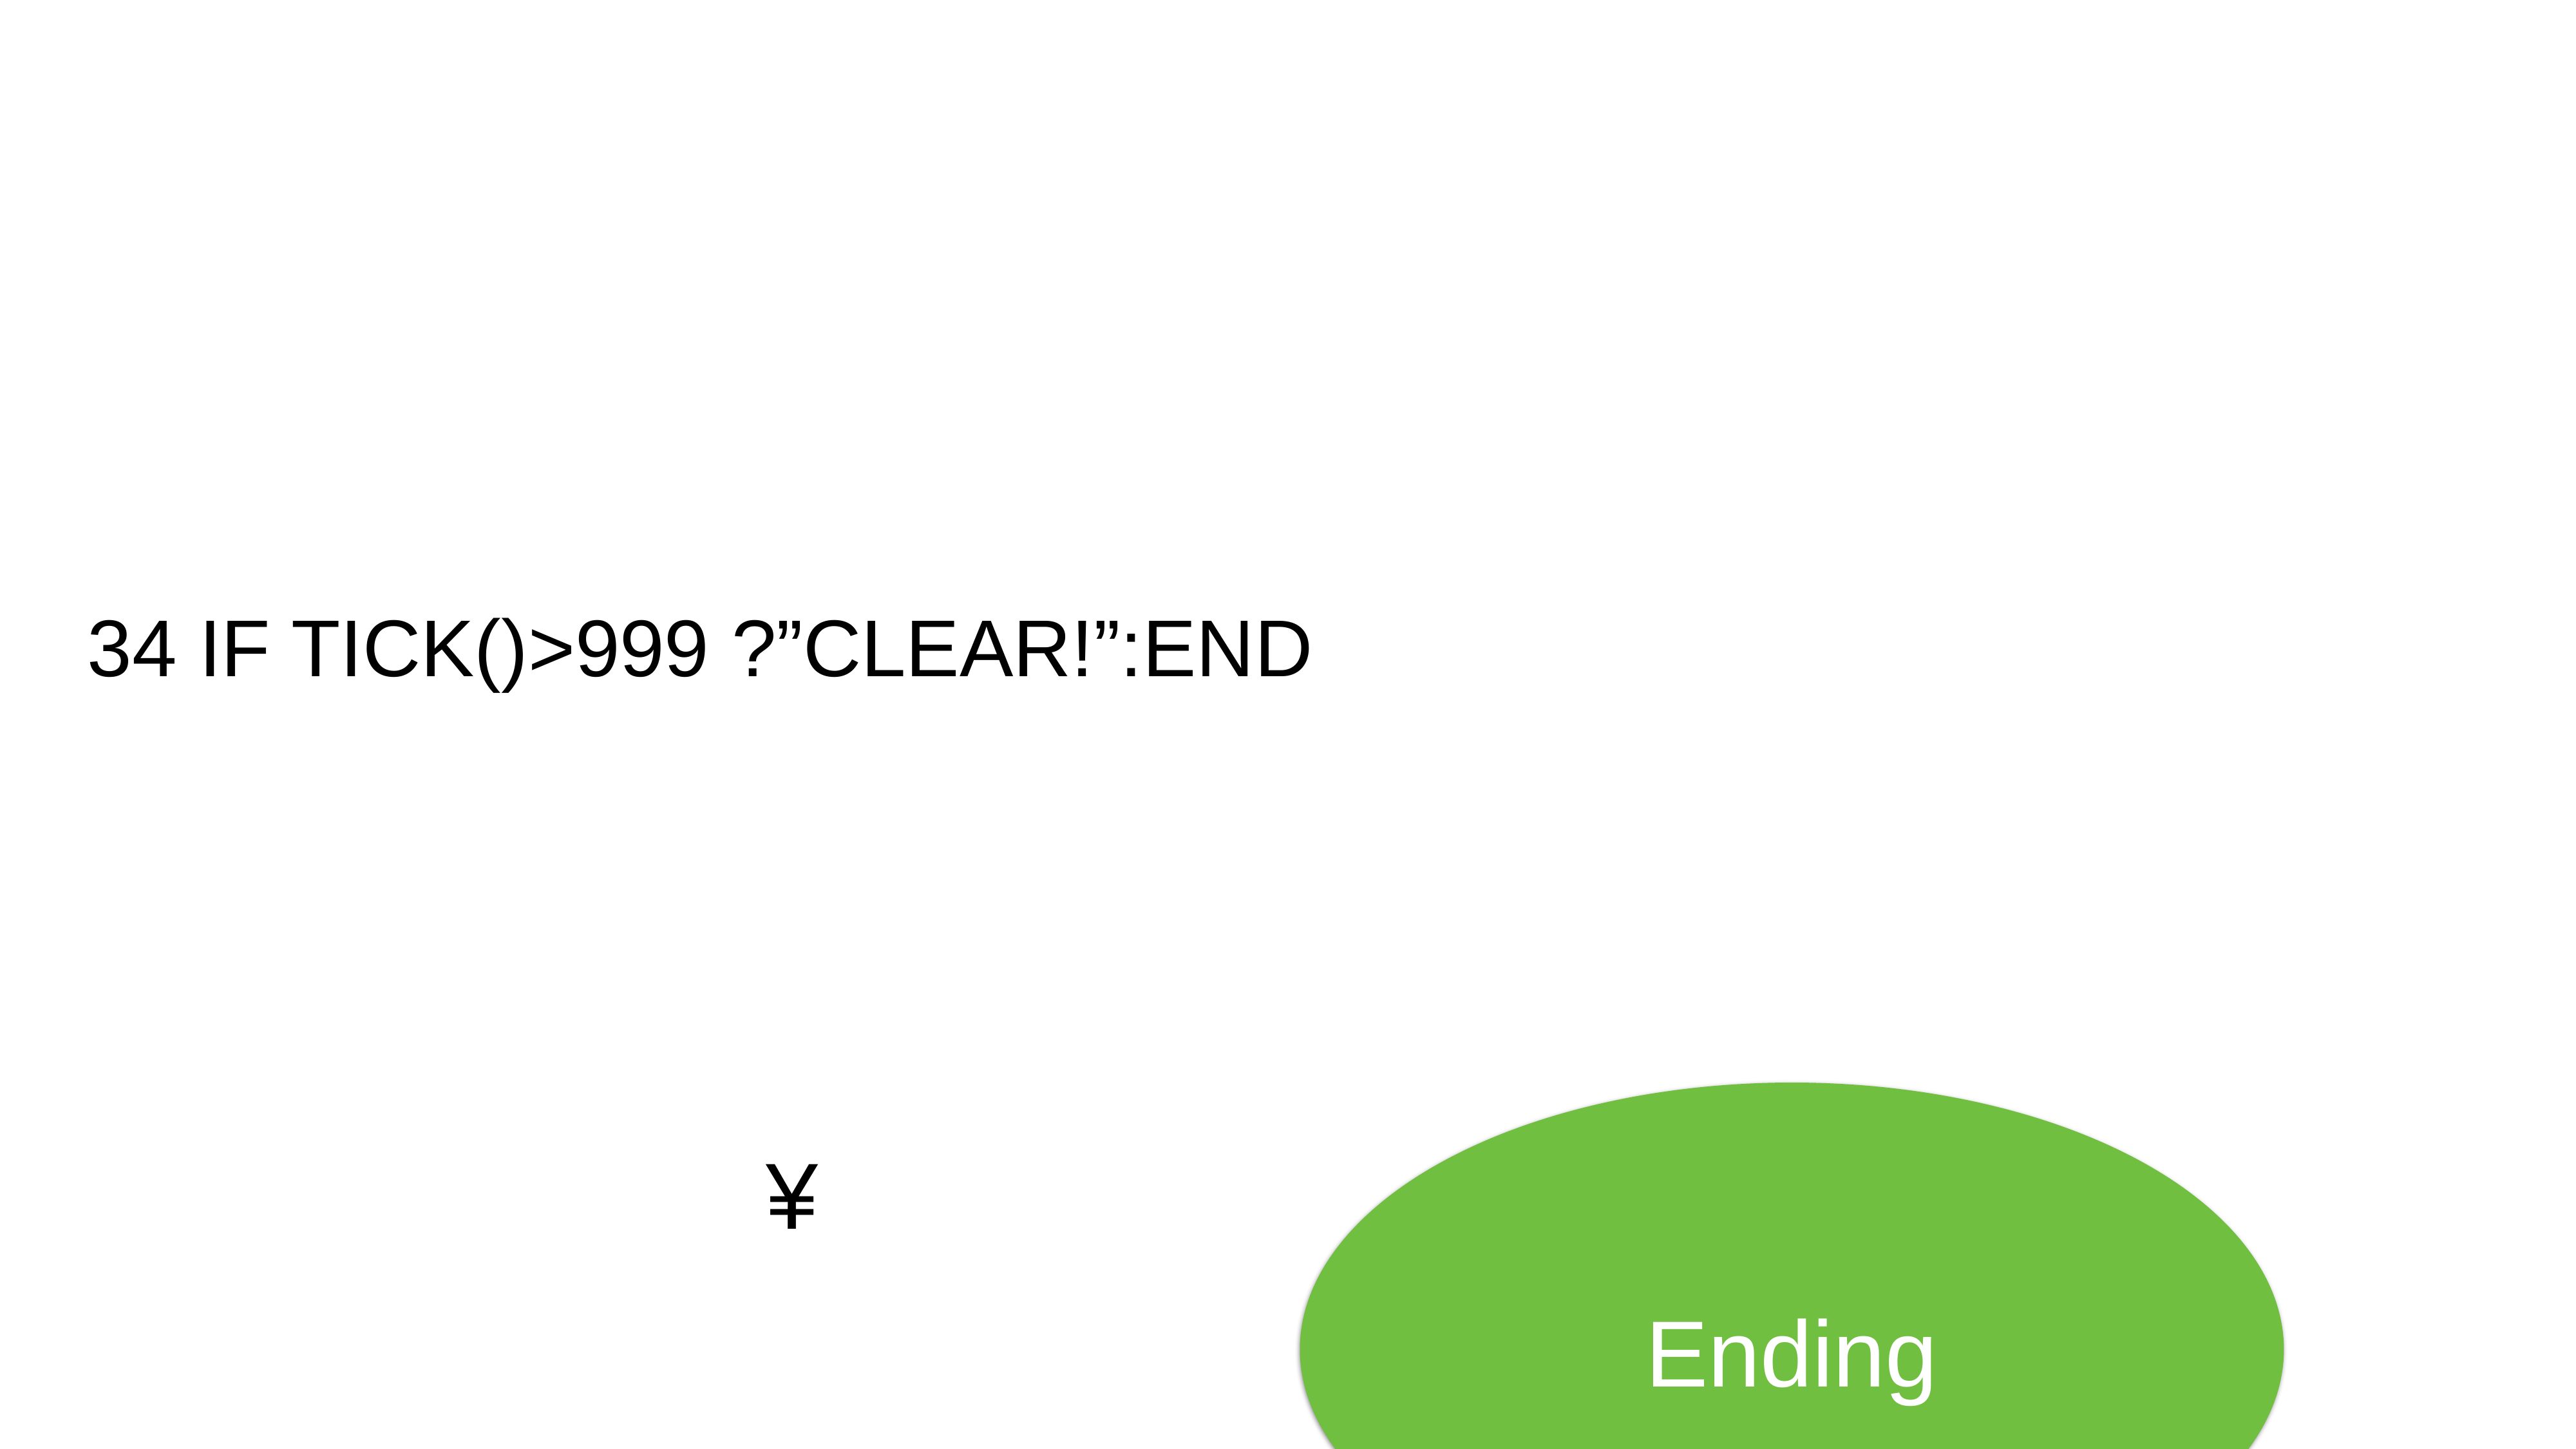

34 IF TICK()>999 ?”CLEAR!”:END
# ¥
Ending